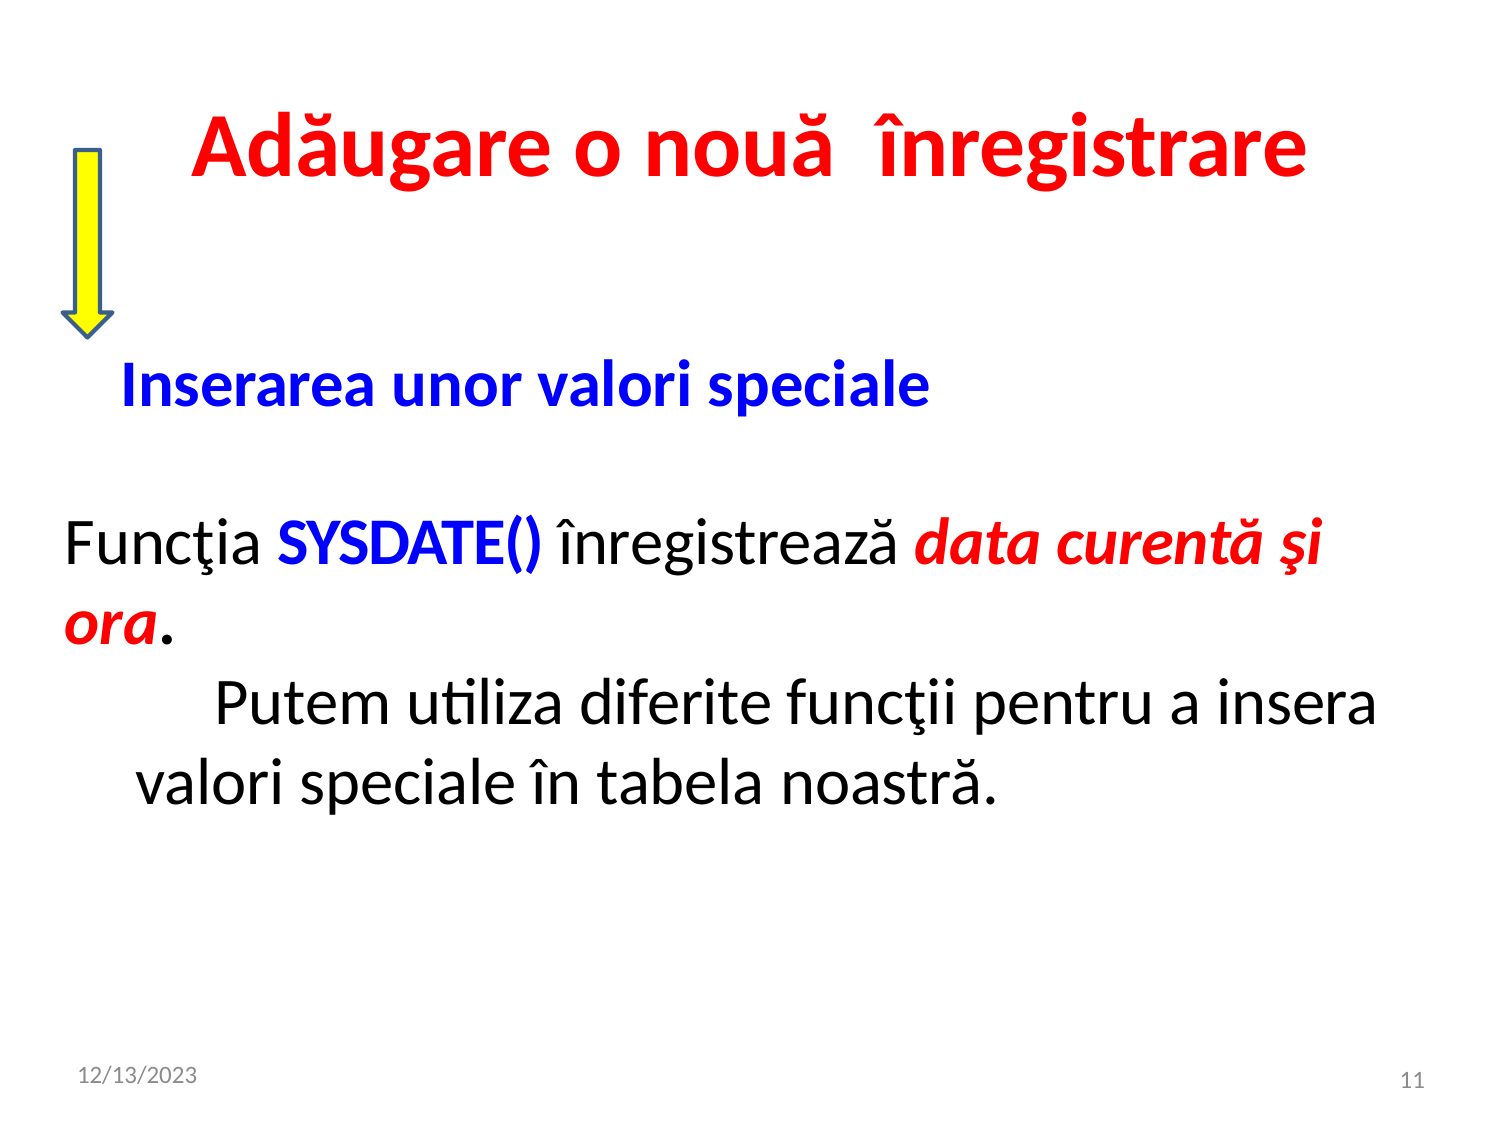

# Adăugare o nouă  înregistrare

Inserarea unor valori speciale

Funcţia SYSDATE() înregistrează data curentă şi ora.
Putem utiliza diferite funcţii pentru a insera  valori speciale în tabela noastră.
12/13/2023
11